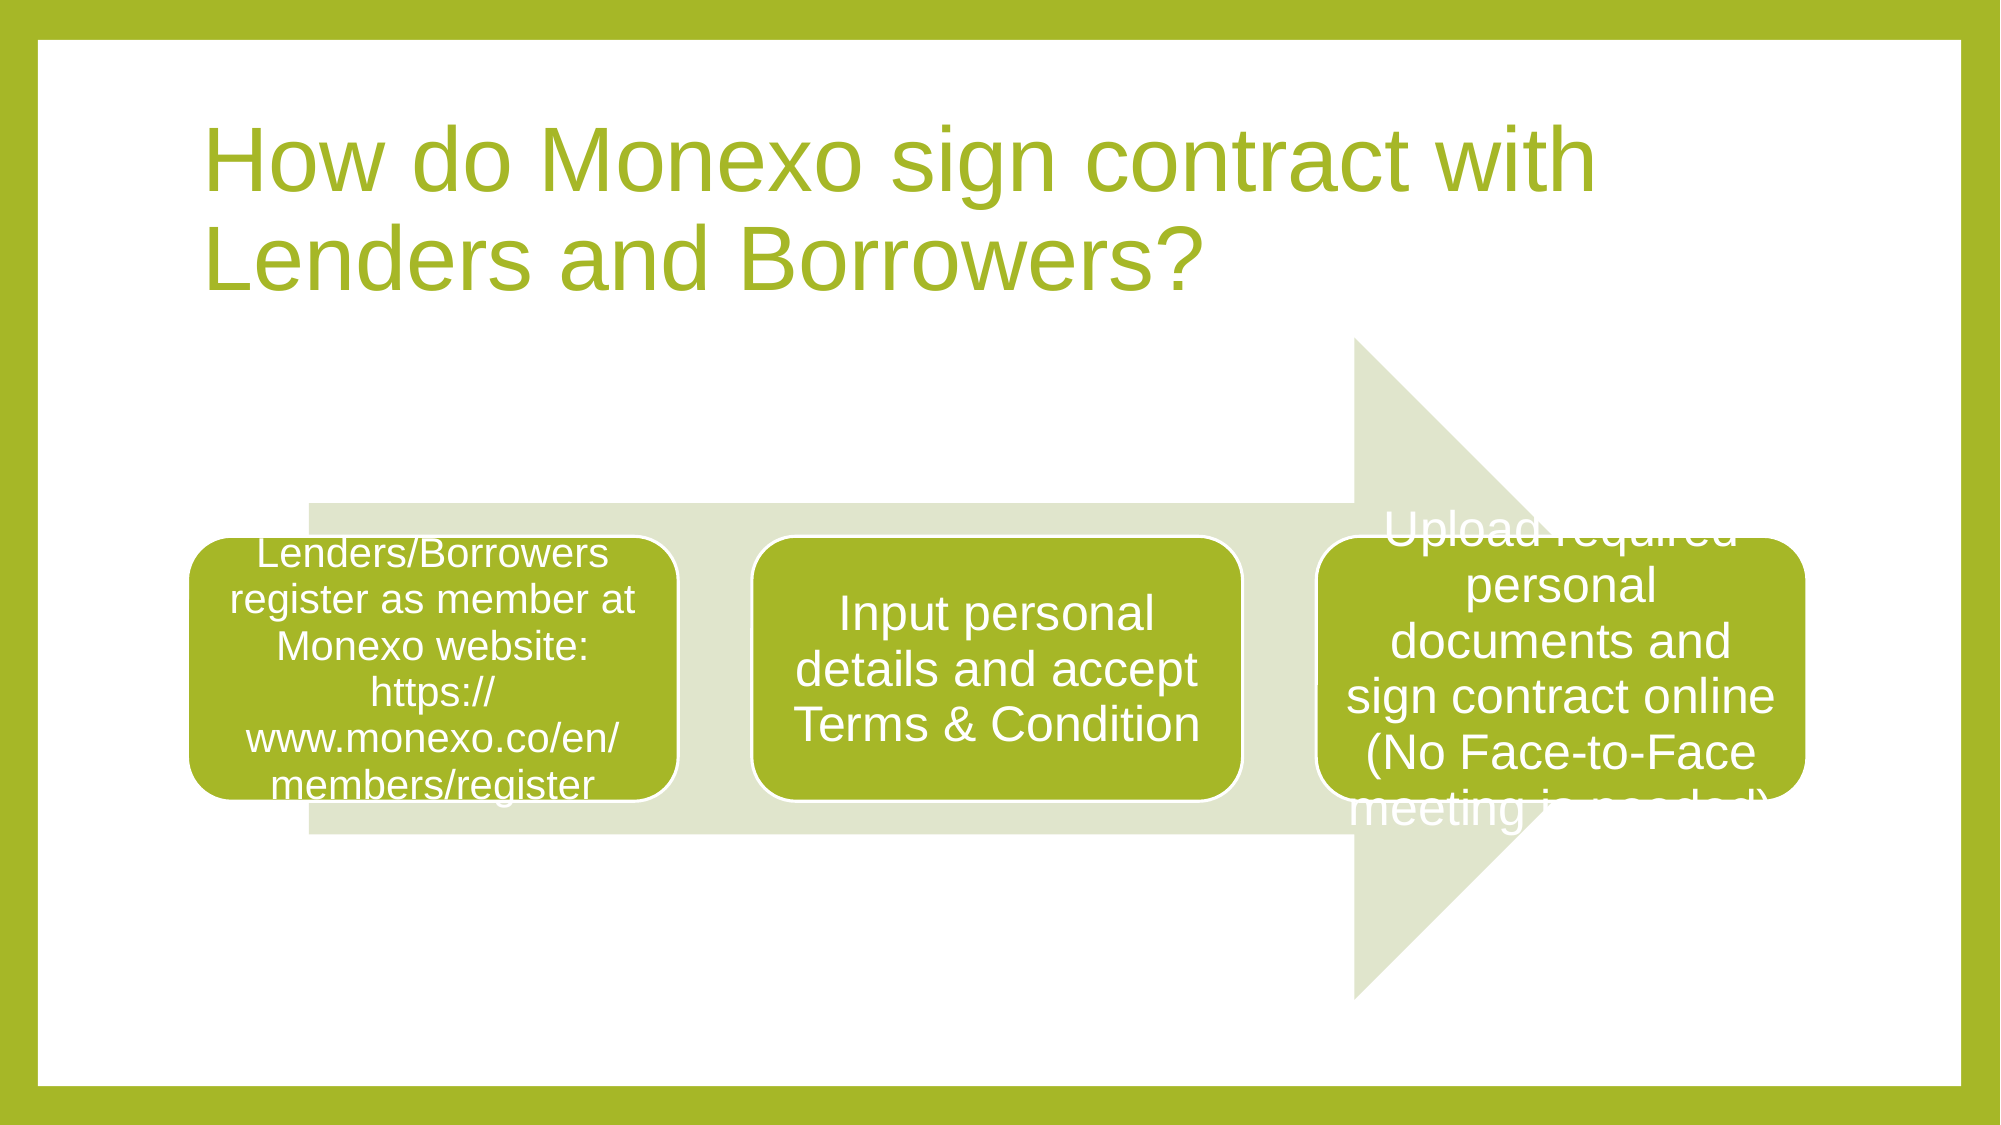

# How do Monexo sign contract with Lenders and Borrowers?
Lenders/Borrowers register as member at Monexo website:
https://www.monexo.co/en/members/register
Input personal details and accept Terms & Condition
Upload required personal documents and sign contract online (No Face-to-Face meeting is needed)